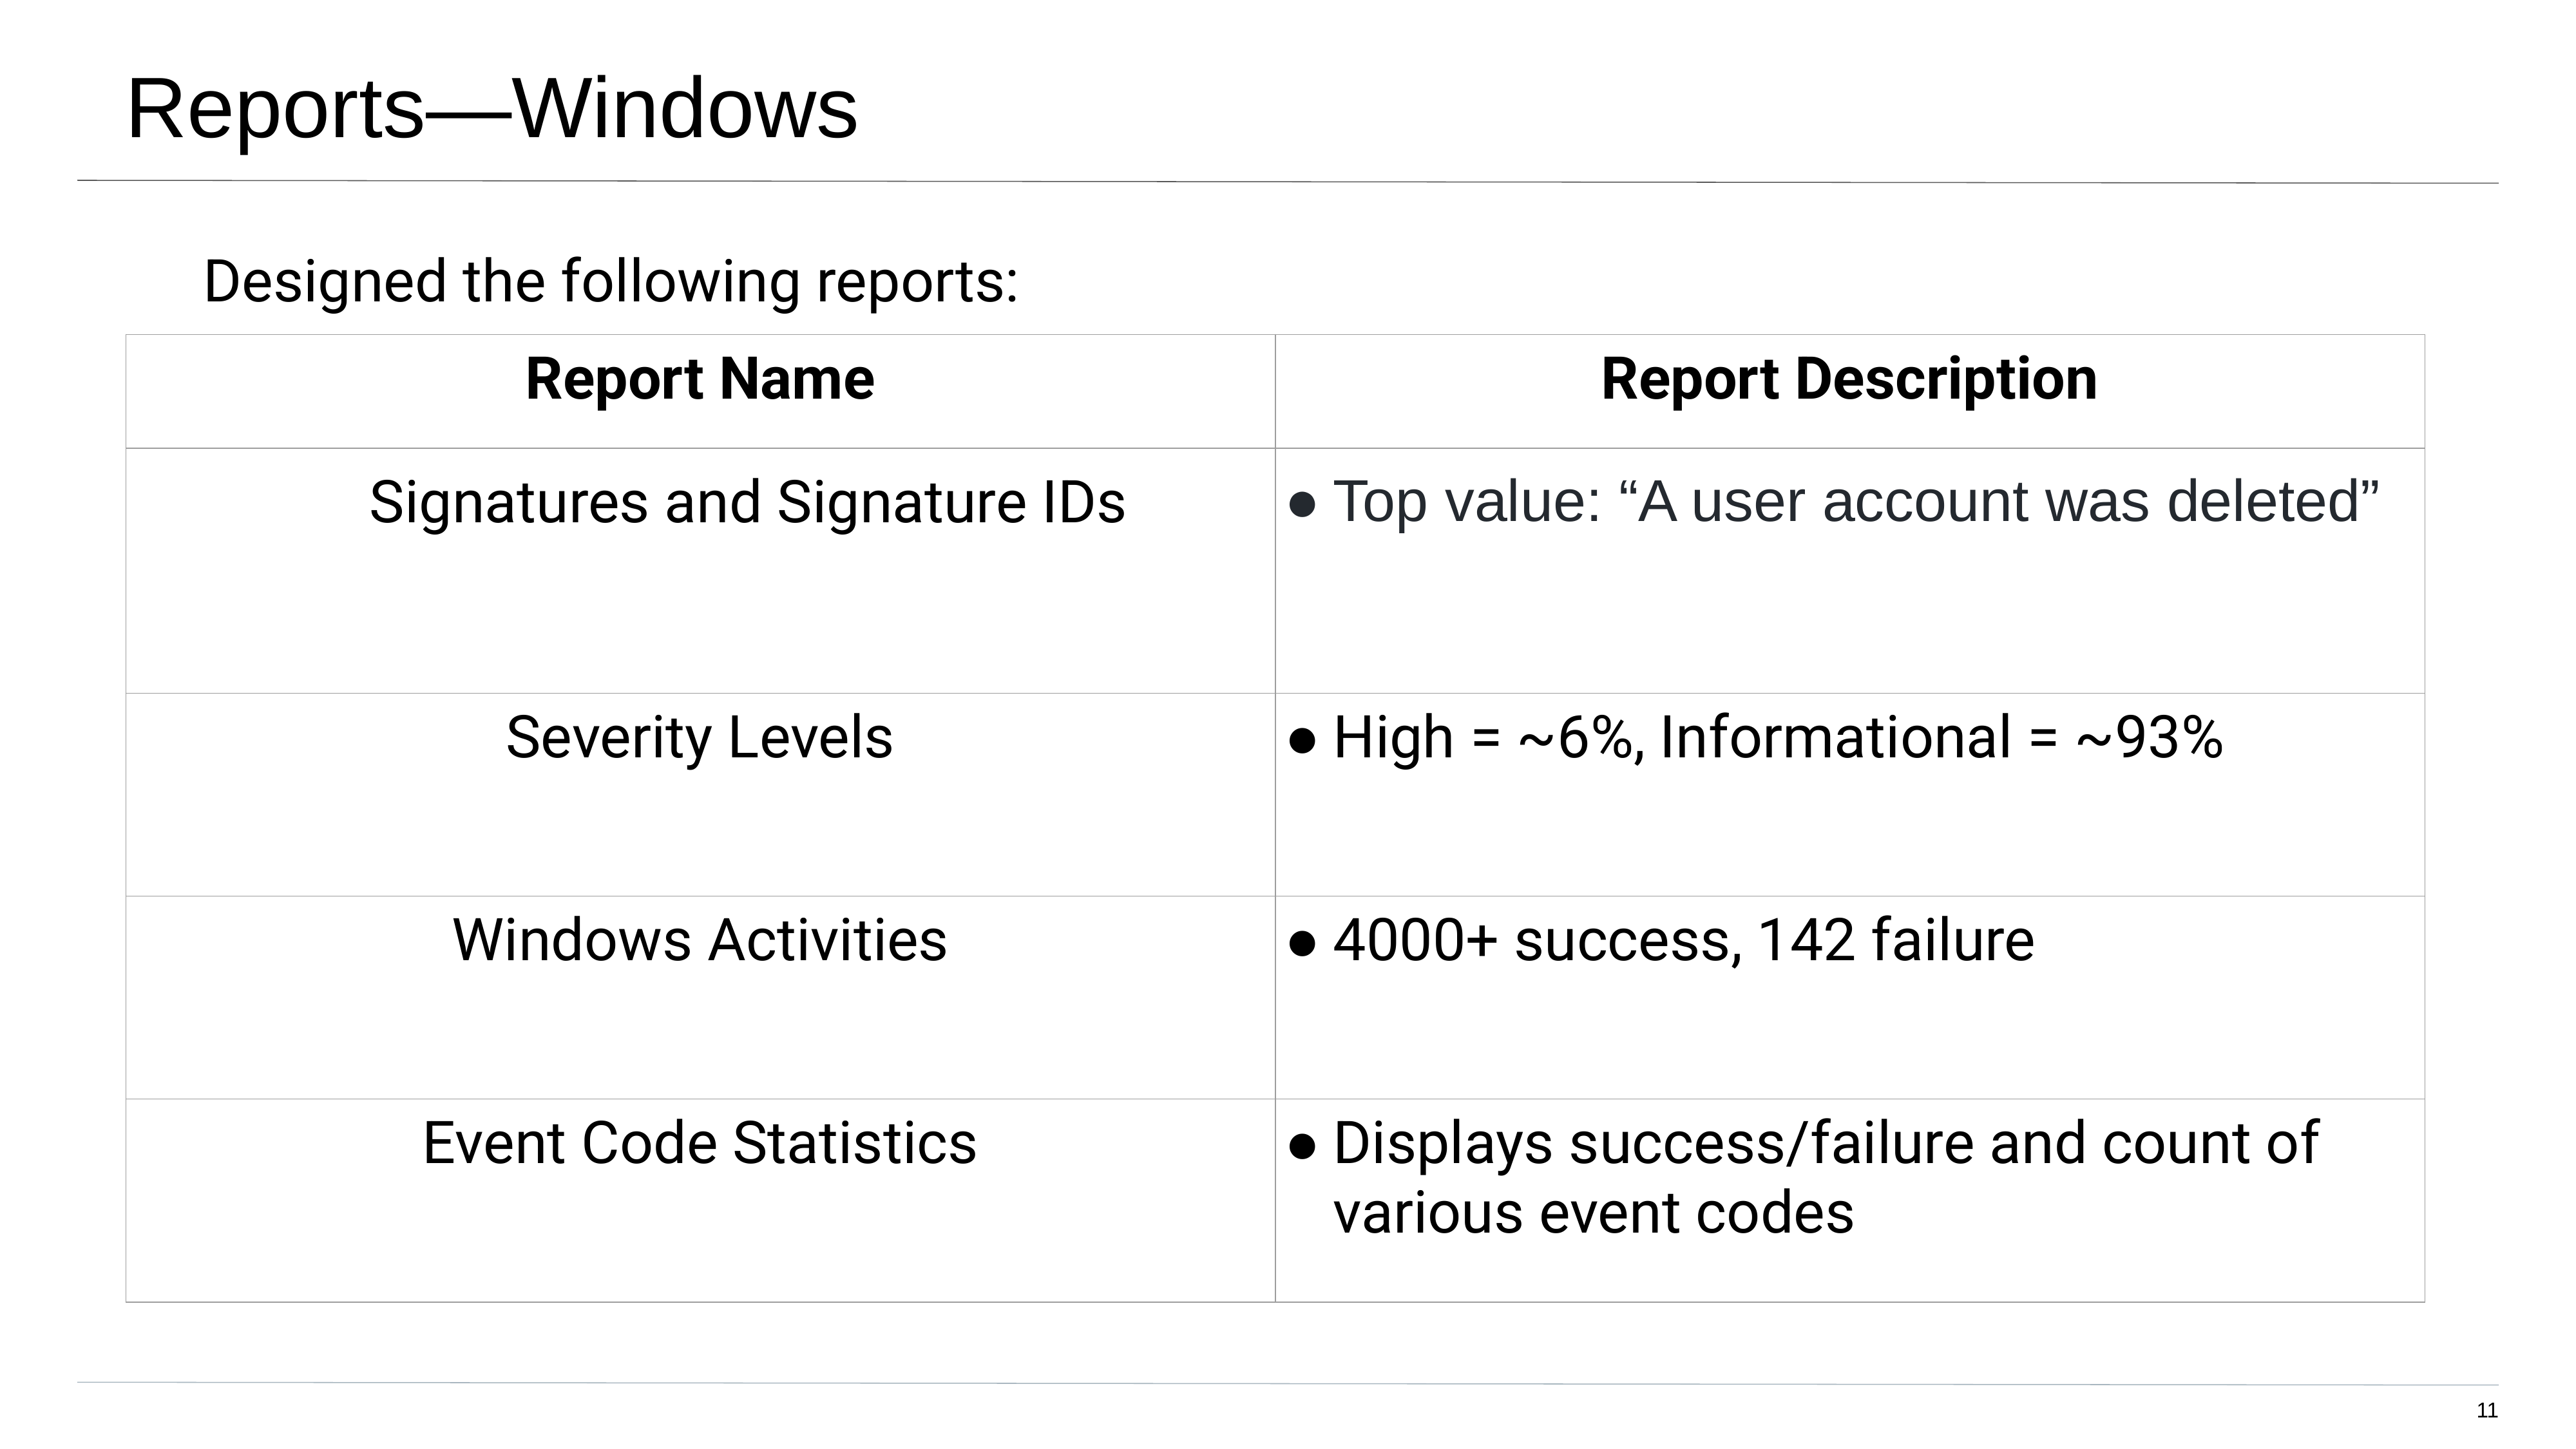

# Reports—Windows
Designed the following reports:

| Report Name | Report Description |
| --- | --- |
| Signatures and Signature IDs | Top value: “A user account was deleted” |
| Severity Levels | High = ~6%, Informational = ~93% |
| Windows Activities | 4000+ success, 142 failure |
| Event Code Statistics | Displays success/failure and count of various event codes |
11